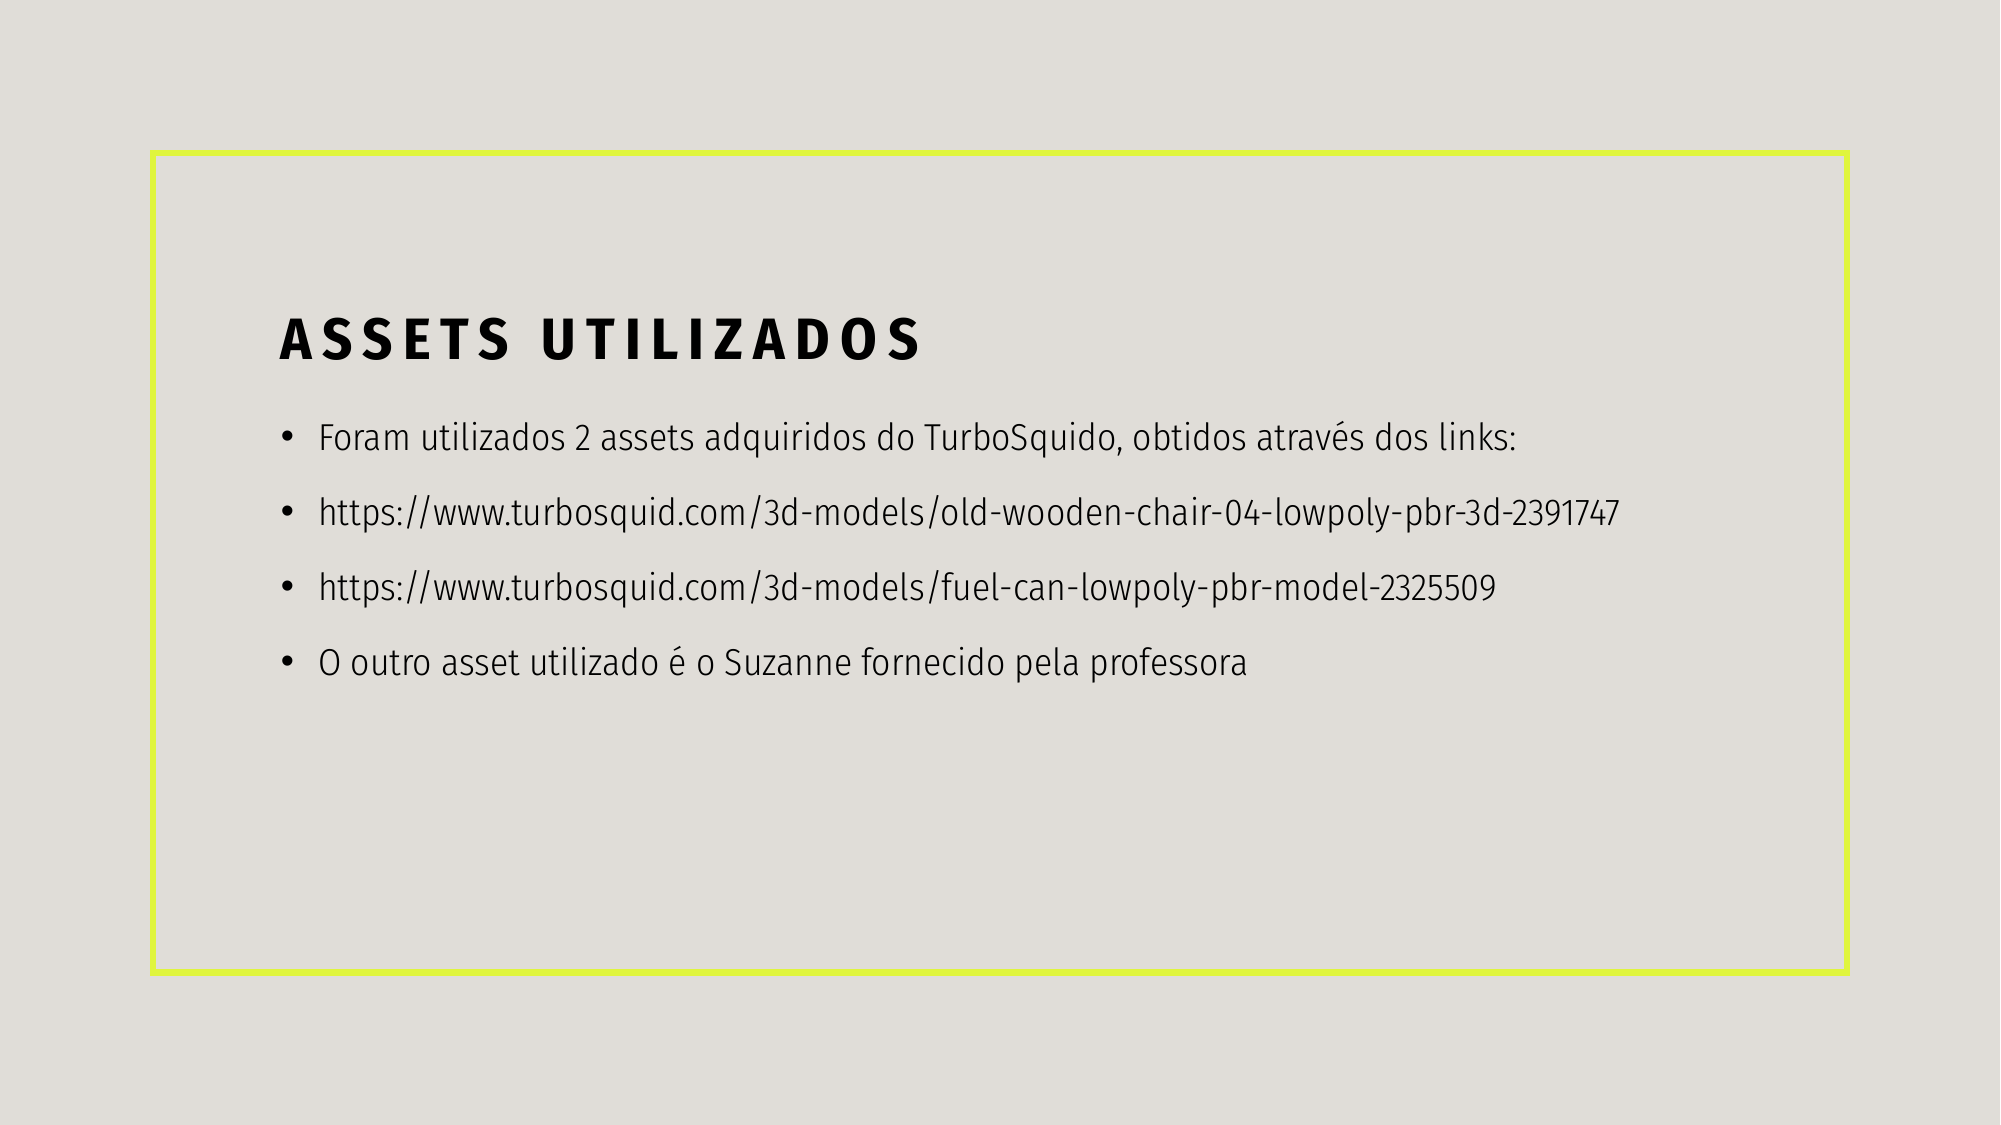

# Assets Utilizados
Foram utilizados 2 assets adquiridos do TurboSquido, obtidos através dos links:
https://www.turbosquid.com/3d-models/old-wooden-chair-04-lowpoly-pbr-3d-2391747
https://www.turbosquid.com/3d-models/fuel-can-lowpoly-pbr-model-2325509
O outro asset utilizado é o Suzanne fornecido pela professora